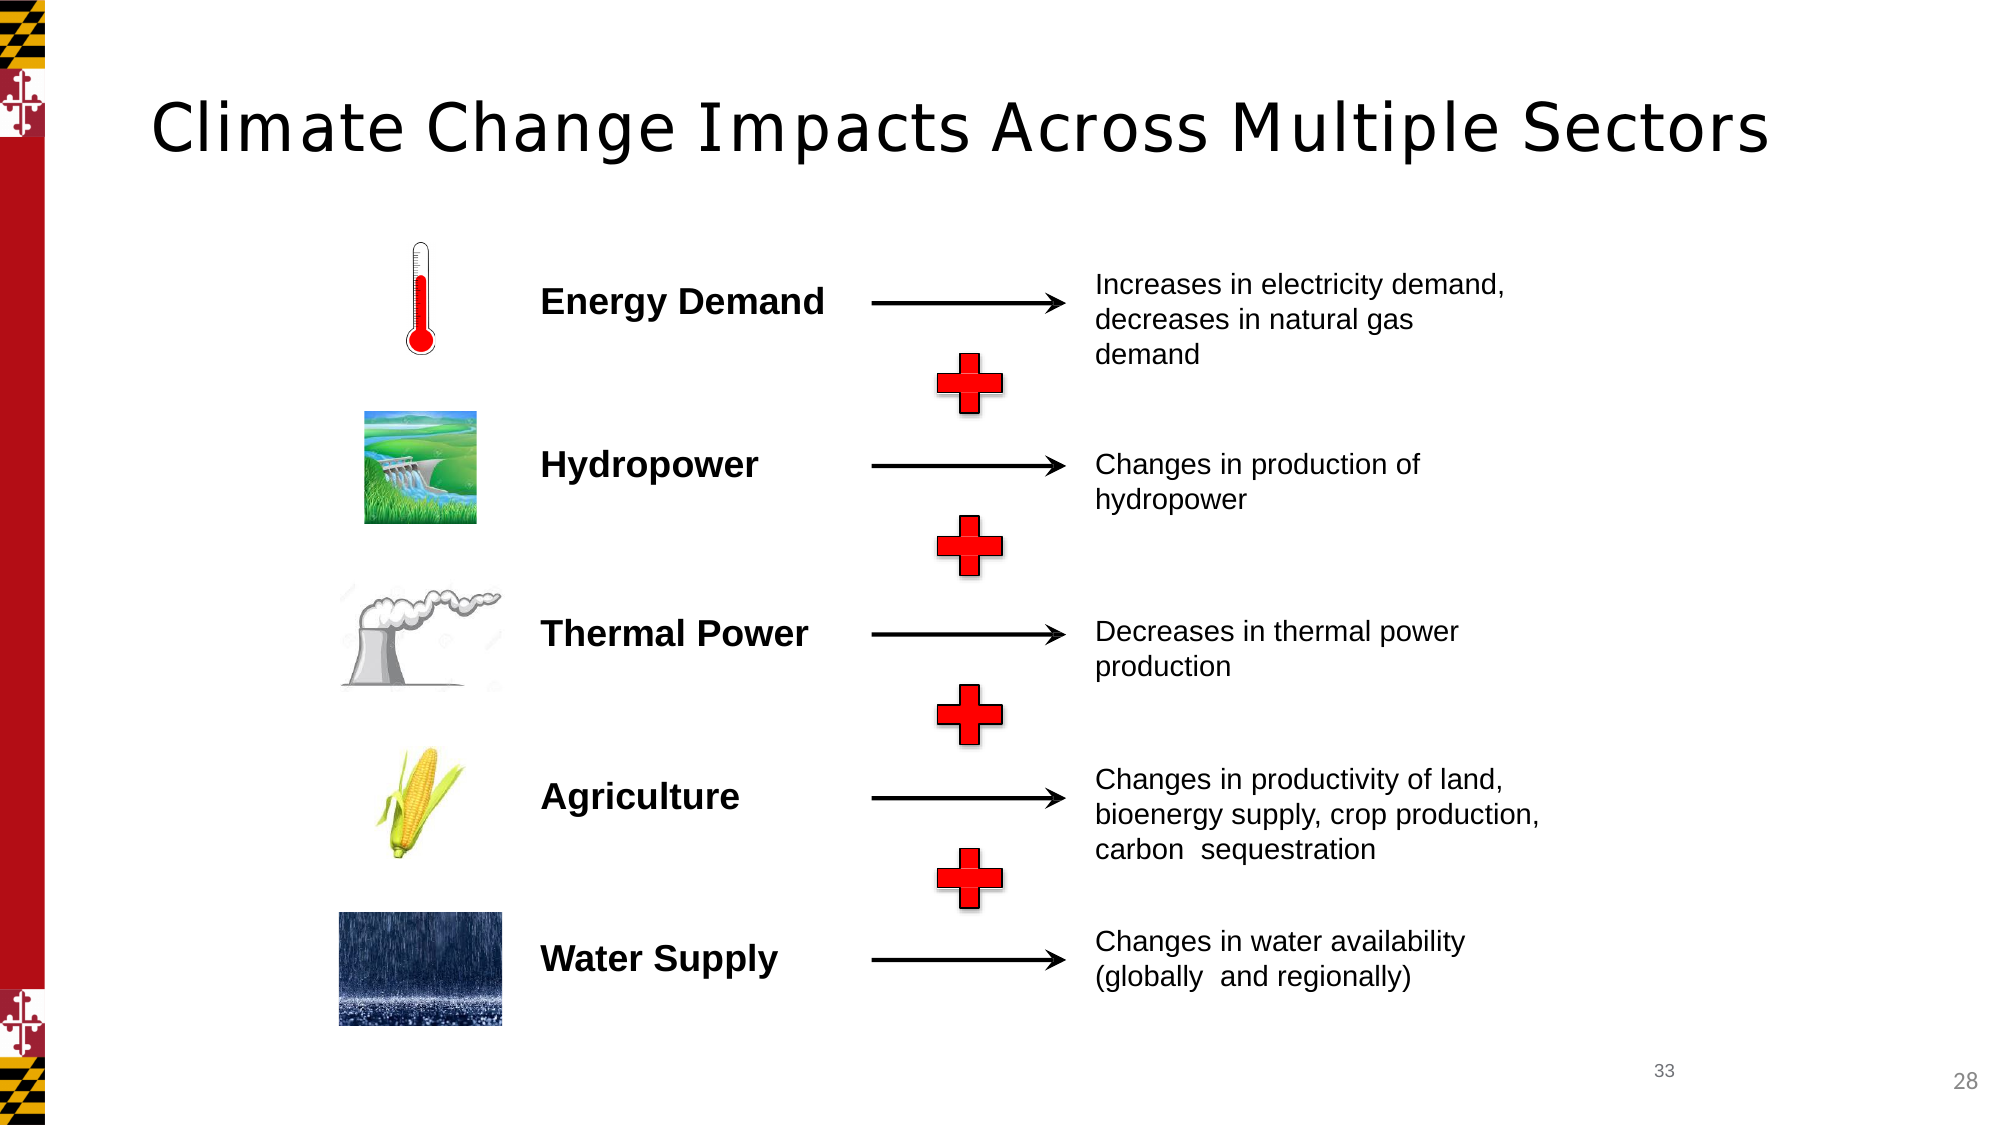

# Climate Change Impacts Across Multiple Sectors

Increases in electricity demand,  decreases in natural gas demand
Energy Demand

Hydropower
Changes in production of hydropower

Thermal Power
Decreases in thermal power production

Changes in productivity of land,  bioenergy supply, crop production, carbon  sequestration
Agriculture

Changes in water availability (globally  and regionally)
Water Supply

33